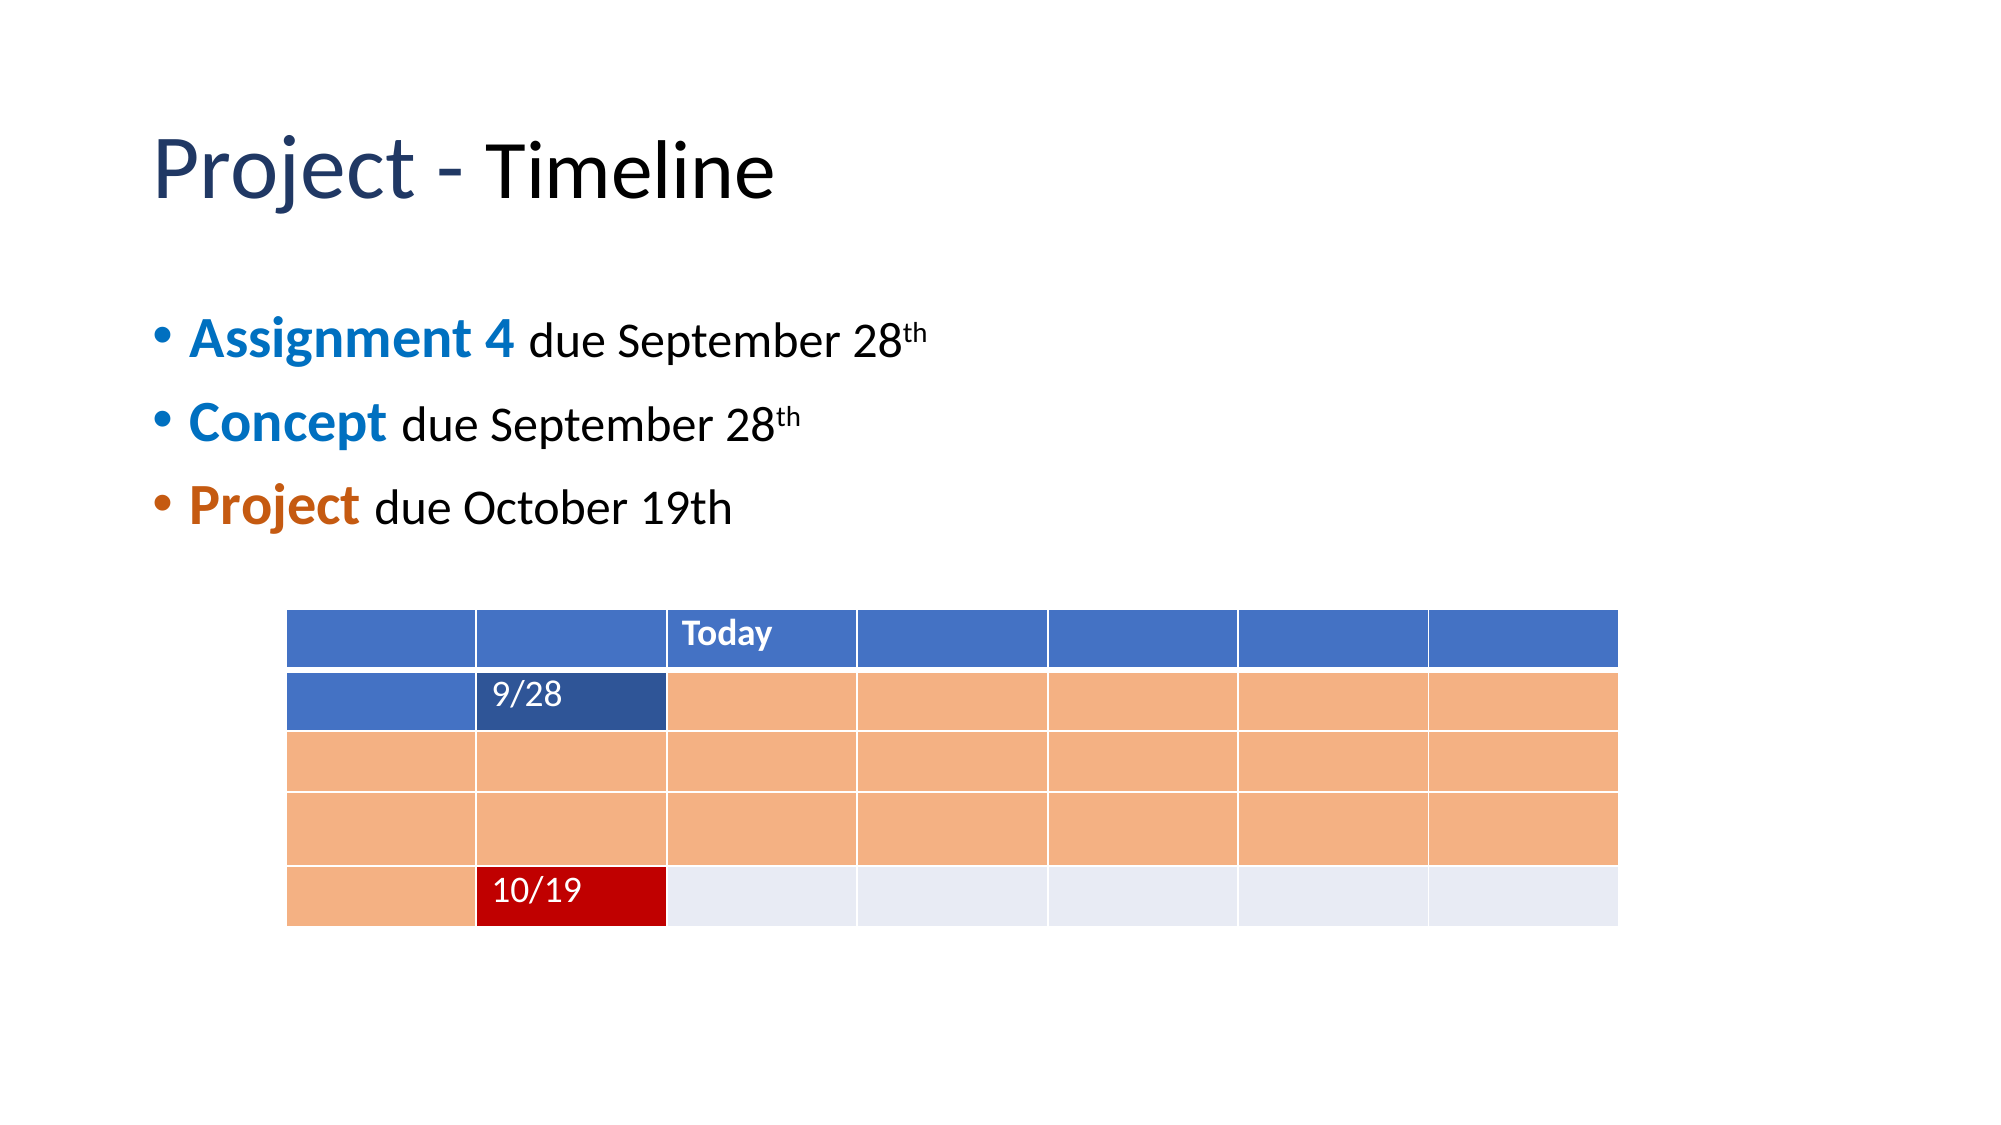

# Project - Timeline
Assignment 4 due September 28th
Concept due September 28th
Project due October 19th
|  |  | Today |  |  |  |  |
| --- | --- | --- | --- | --- | --- | --- |
|  | 9/28 |  |  |  |  |  |
|  |  |  |  |  |  |  |
|  |  |  |  |  |  |  |
|  | 10/19 |  |  |  |  |  |